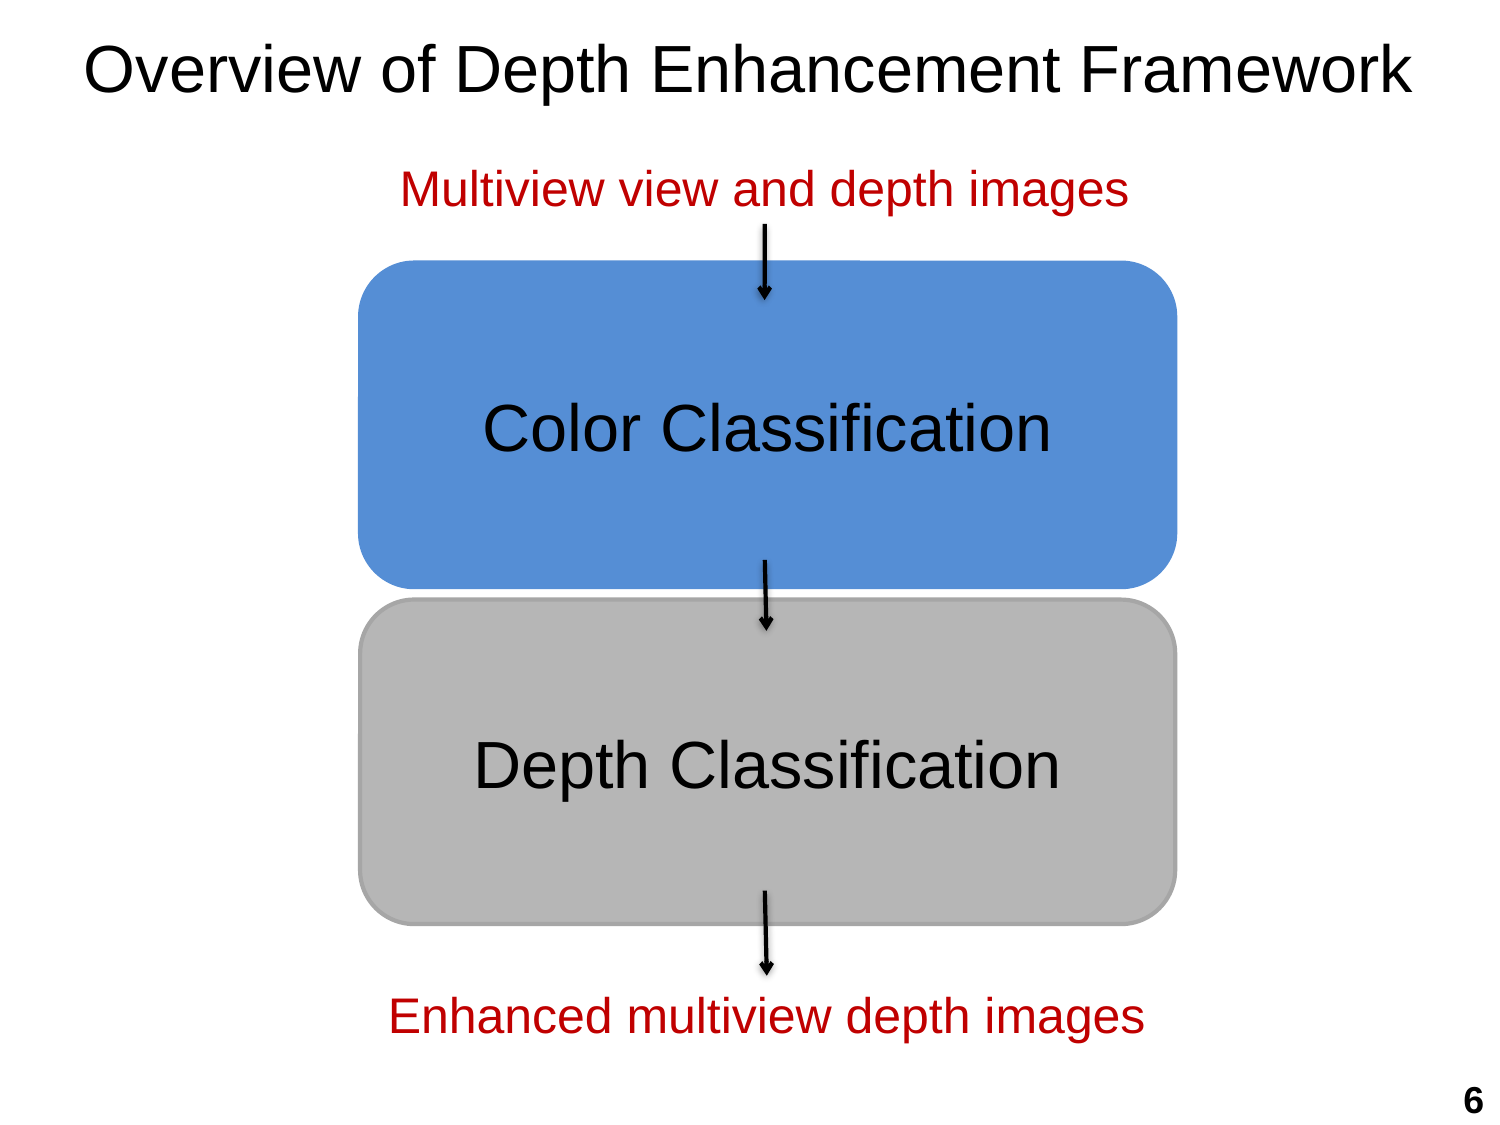

Overview of Depth Enhancement Framework
Multiview view and depth images
Color Classification

Depth Classification

Enhanced multiview depth images
6